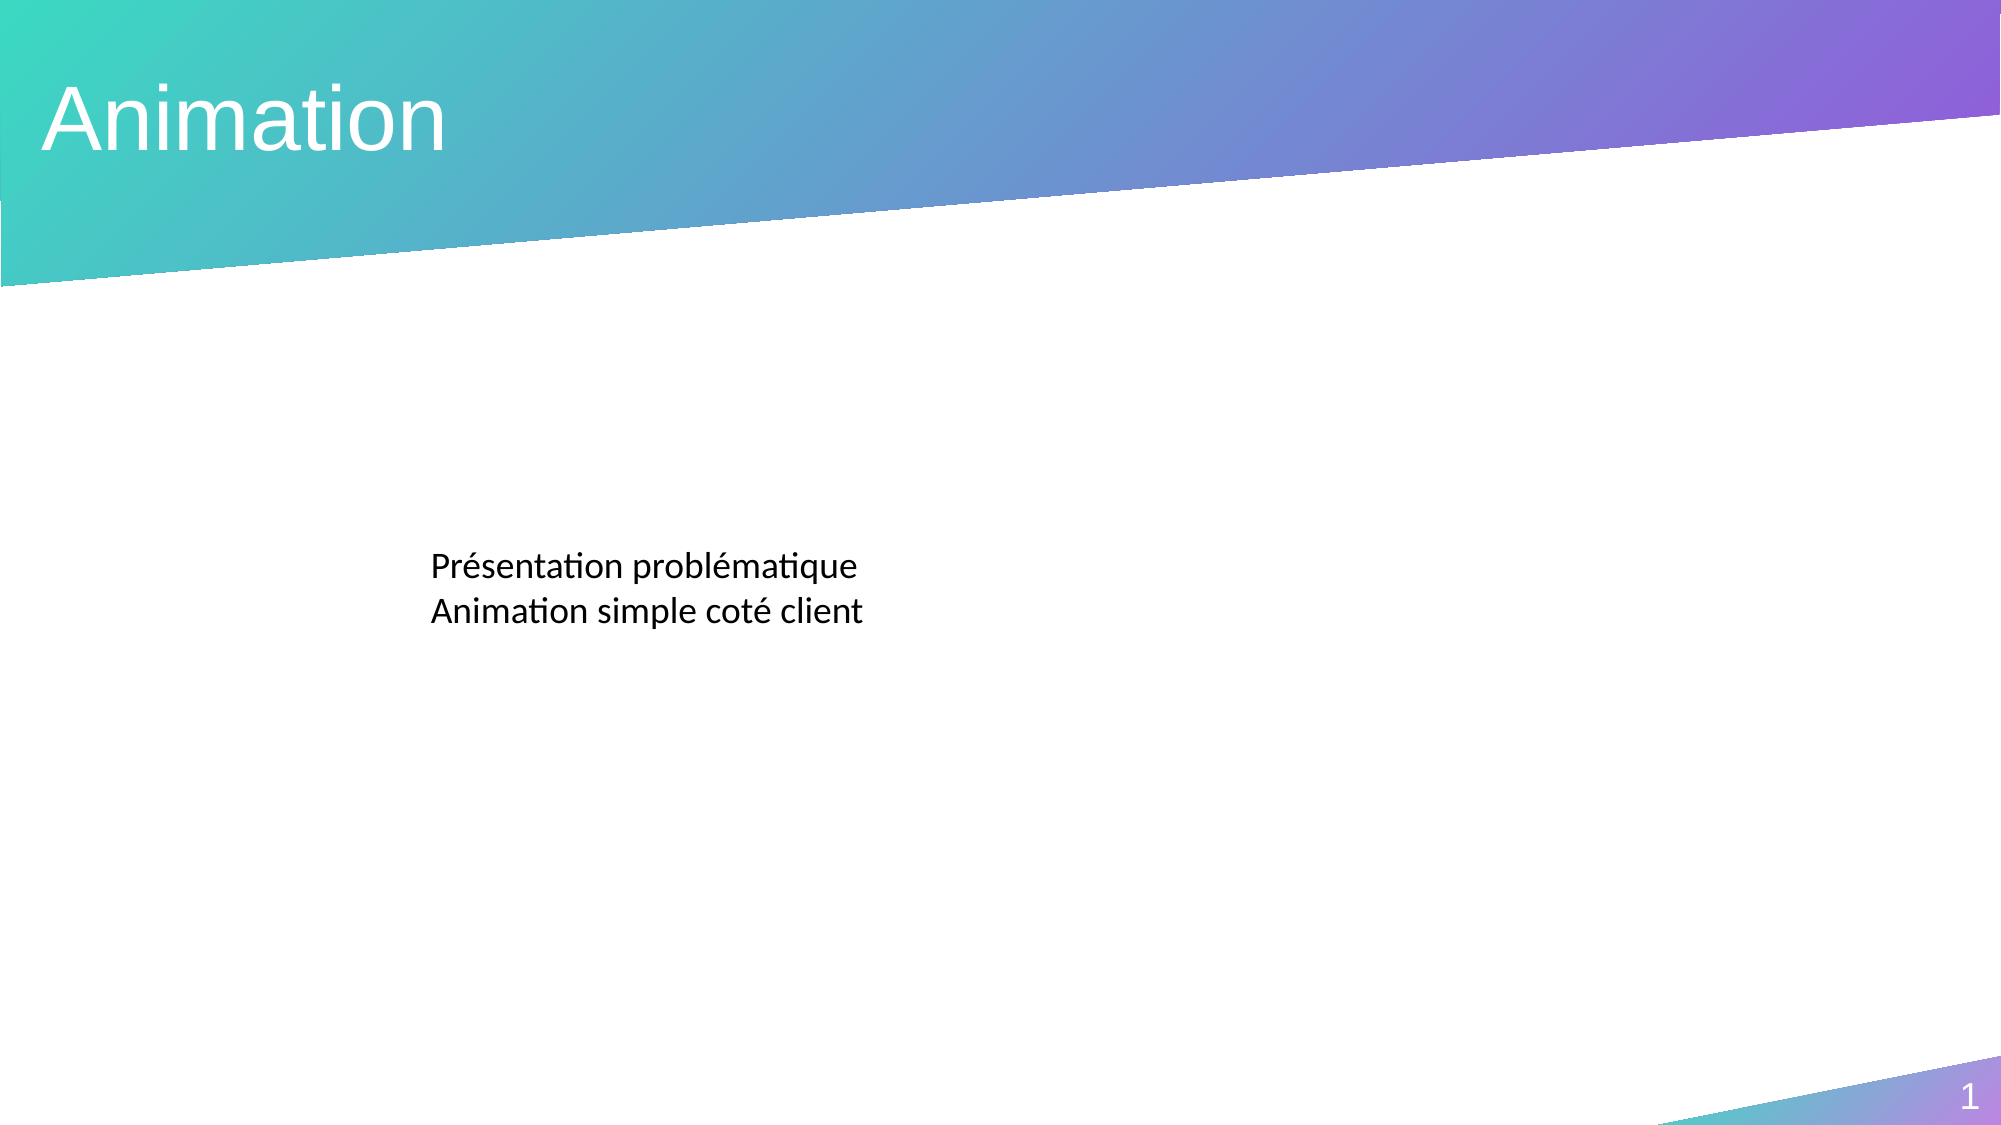

# Animation
Présentation problématique
Animation simple coté client

1